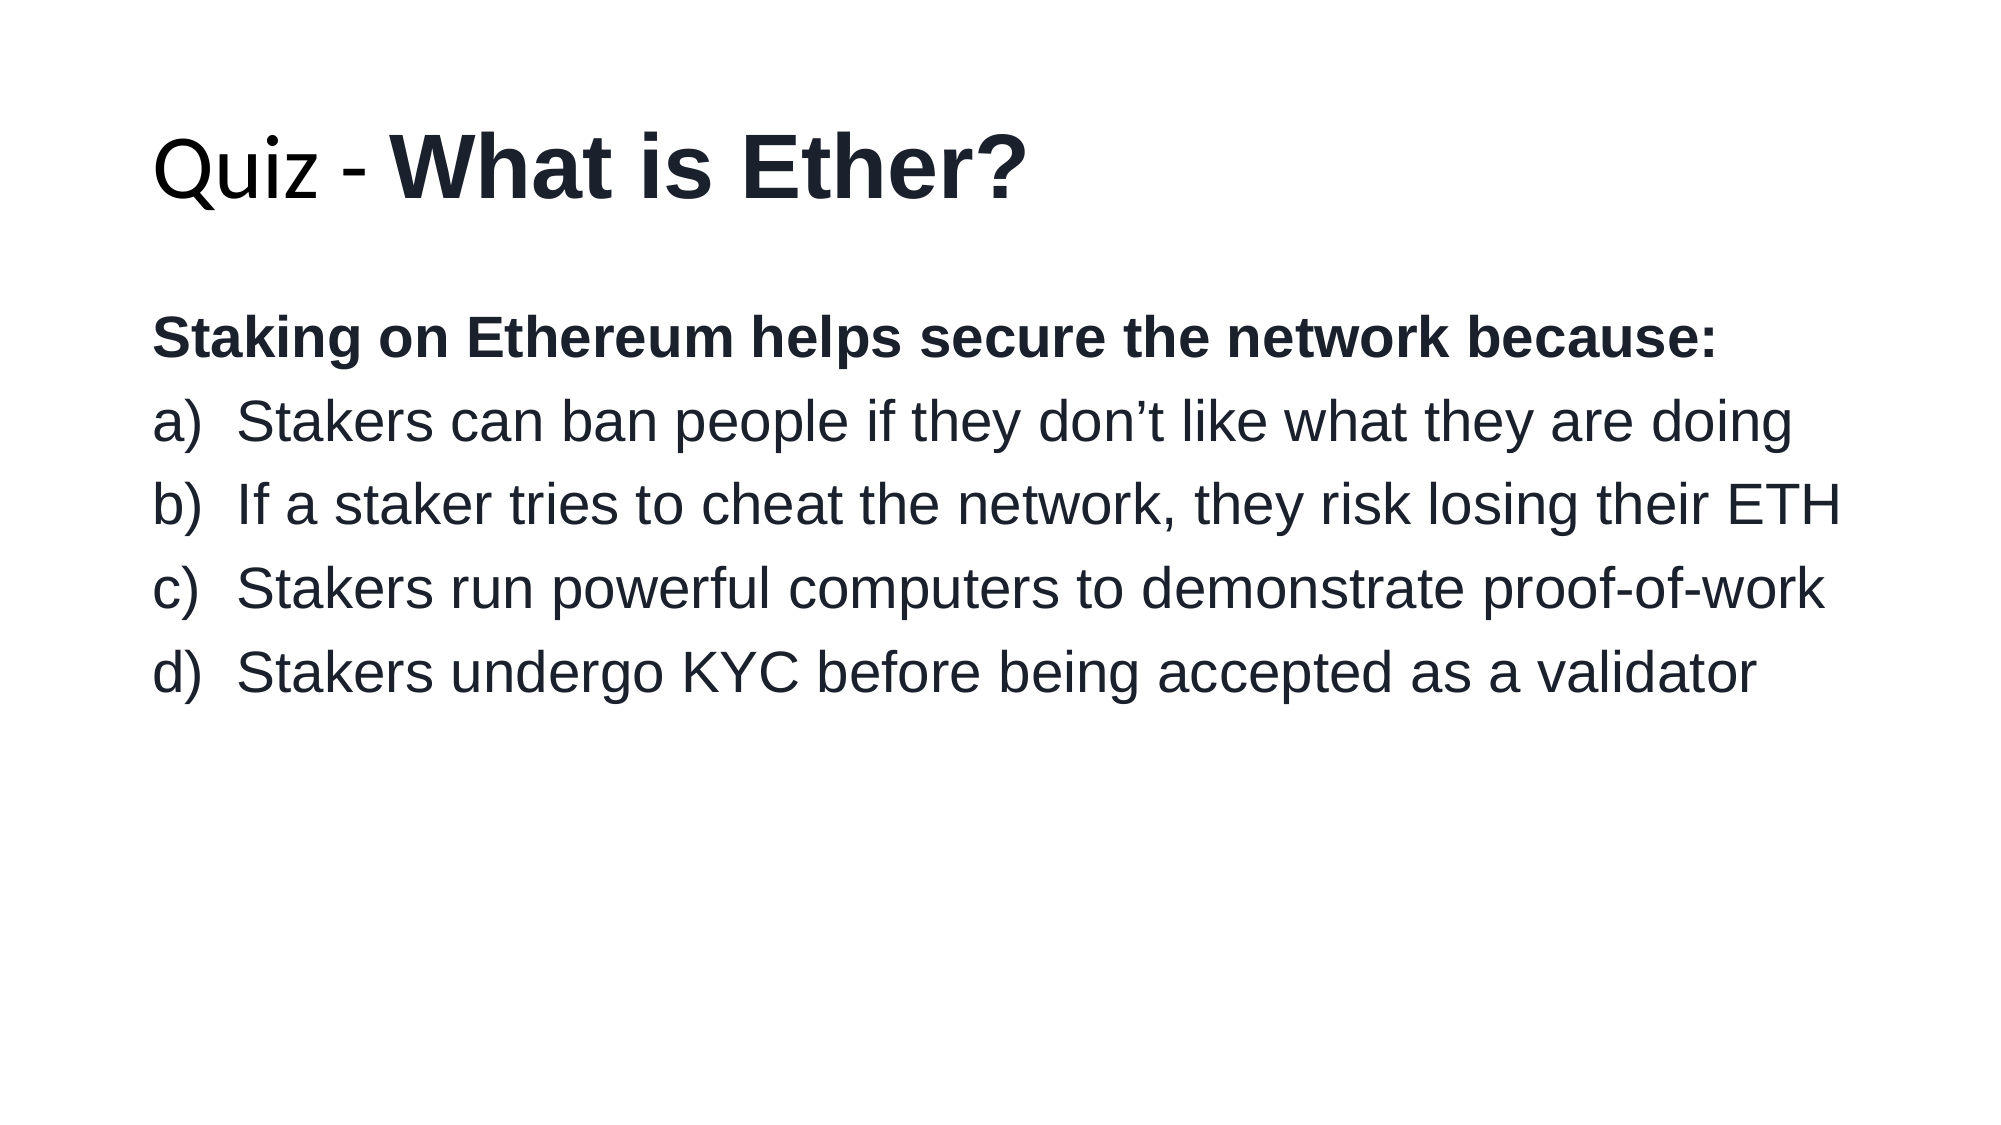

# Quiz - What is Ether?
Staking on Ethereum helps secure the network because:
Stakers can ban people if they don’t like what they are doing
If a staker tries to cheat the network, they risk losing their ETH
Stakers run powerful computers to demonstrate proof-of-work
Stakers undergo KYC before being accepted as a validator